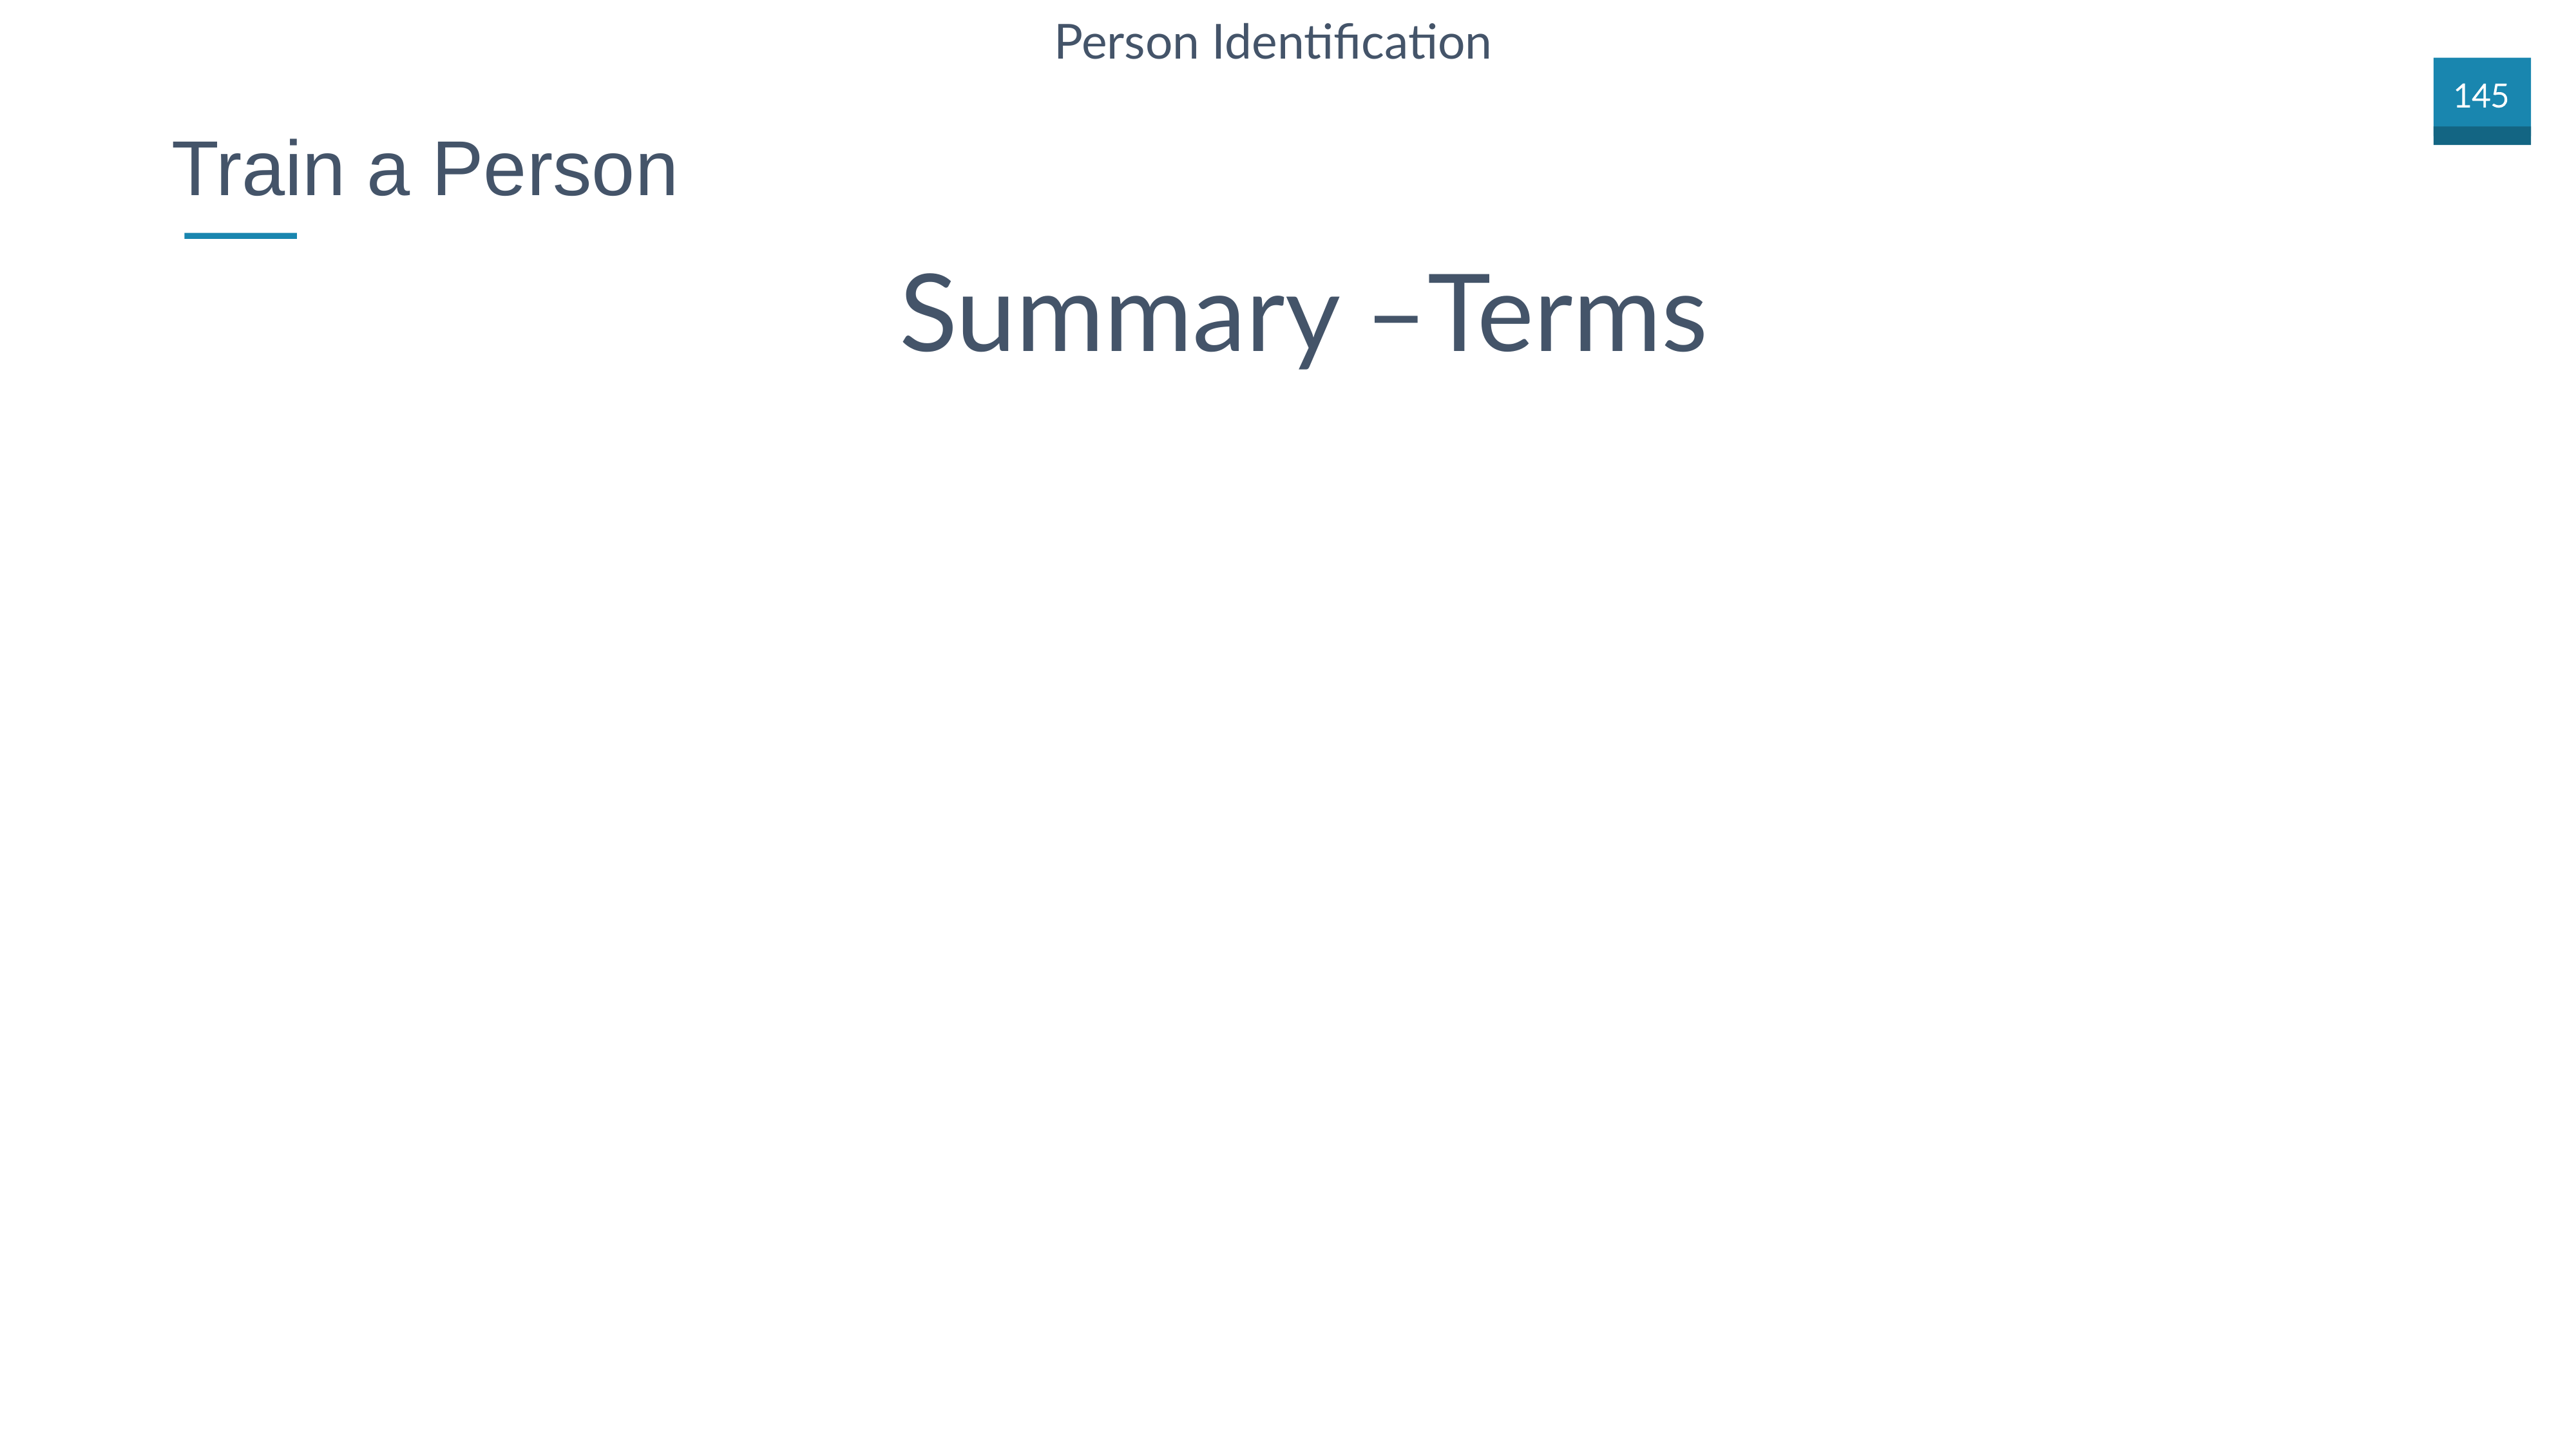

Person Identification
Train a Person

Summary –Terms